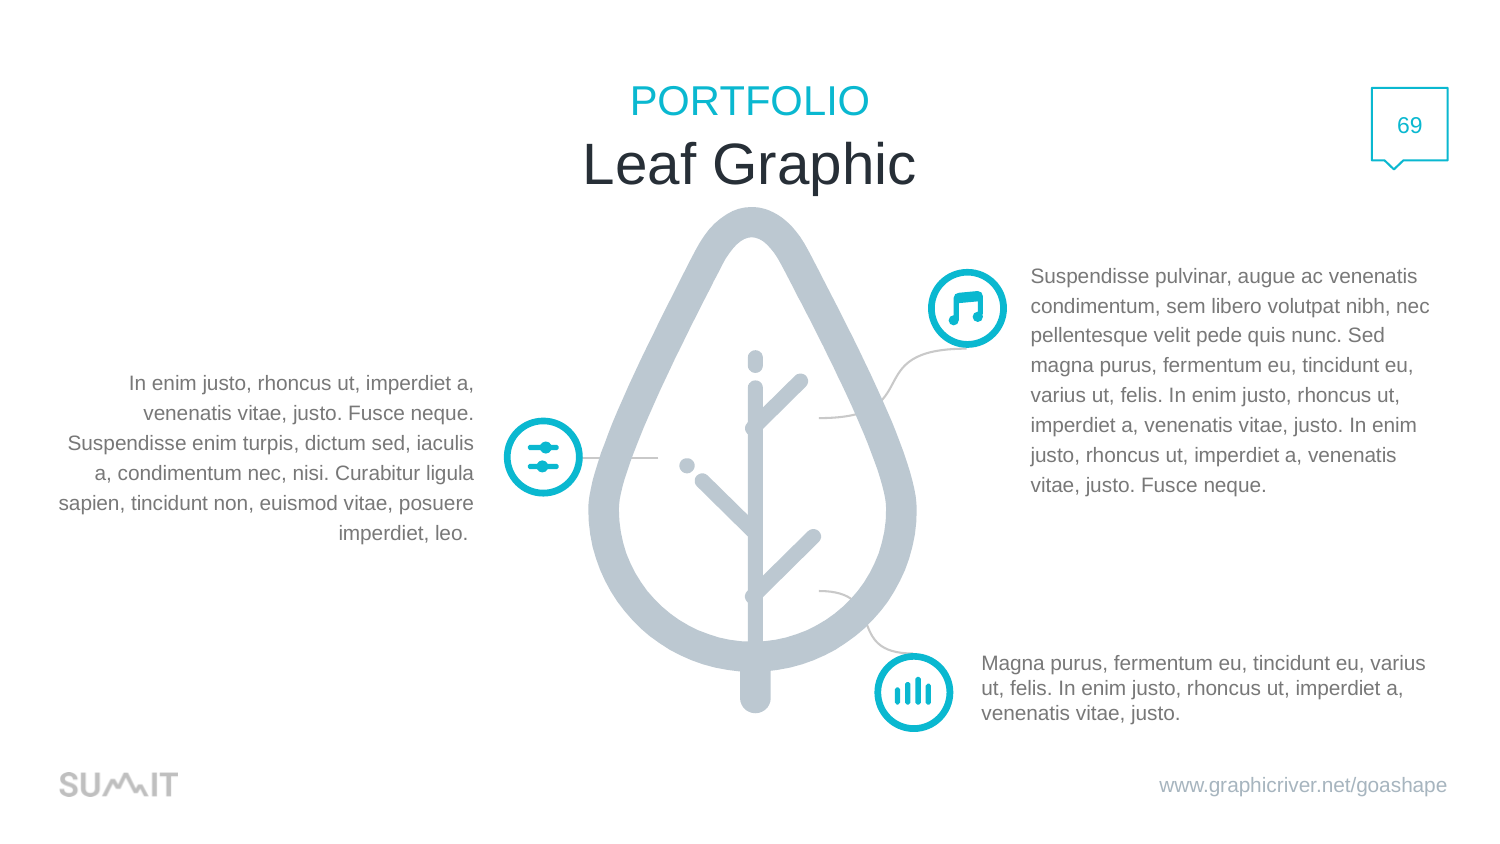

69
# Leaf Graphic

Suspendisse pulvinar, augue ac venenatis condimentum, sem libero volutpat nibh, nec pellentesque velit pede quis nunc. Sed magna purus, fermentum eu, tincidunt eu, varius ut, felis. In enim justo, rhoncus ut, imperdiet a, venenatis vitae, justo. In enim justo, rhoncus ut, imperdiet a, venenatis vitae, justo. Fusce neque.

In enim justo, rhoncus ut, imperdiet a, venenatis vitae, justo. Fusce neque. Suspendisse enim turpis, dictum sed, iaculis a, condimentum nec, nisi. Curabitur ligula sapien, tincidunt non, euismod vitae, posuere imperdiet, leo.

Magna purus, fermentum eu, tincidunt eu, varius ut, felis. In enim justo, rhoncus ut, imperdiet a, venenatis vitae, justo.

www.graphicriver.net/goashape